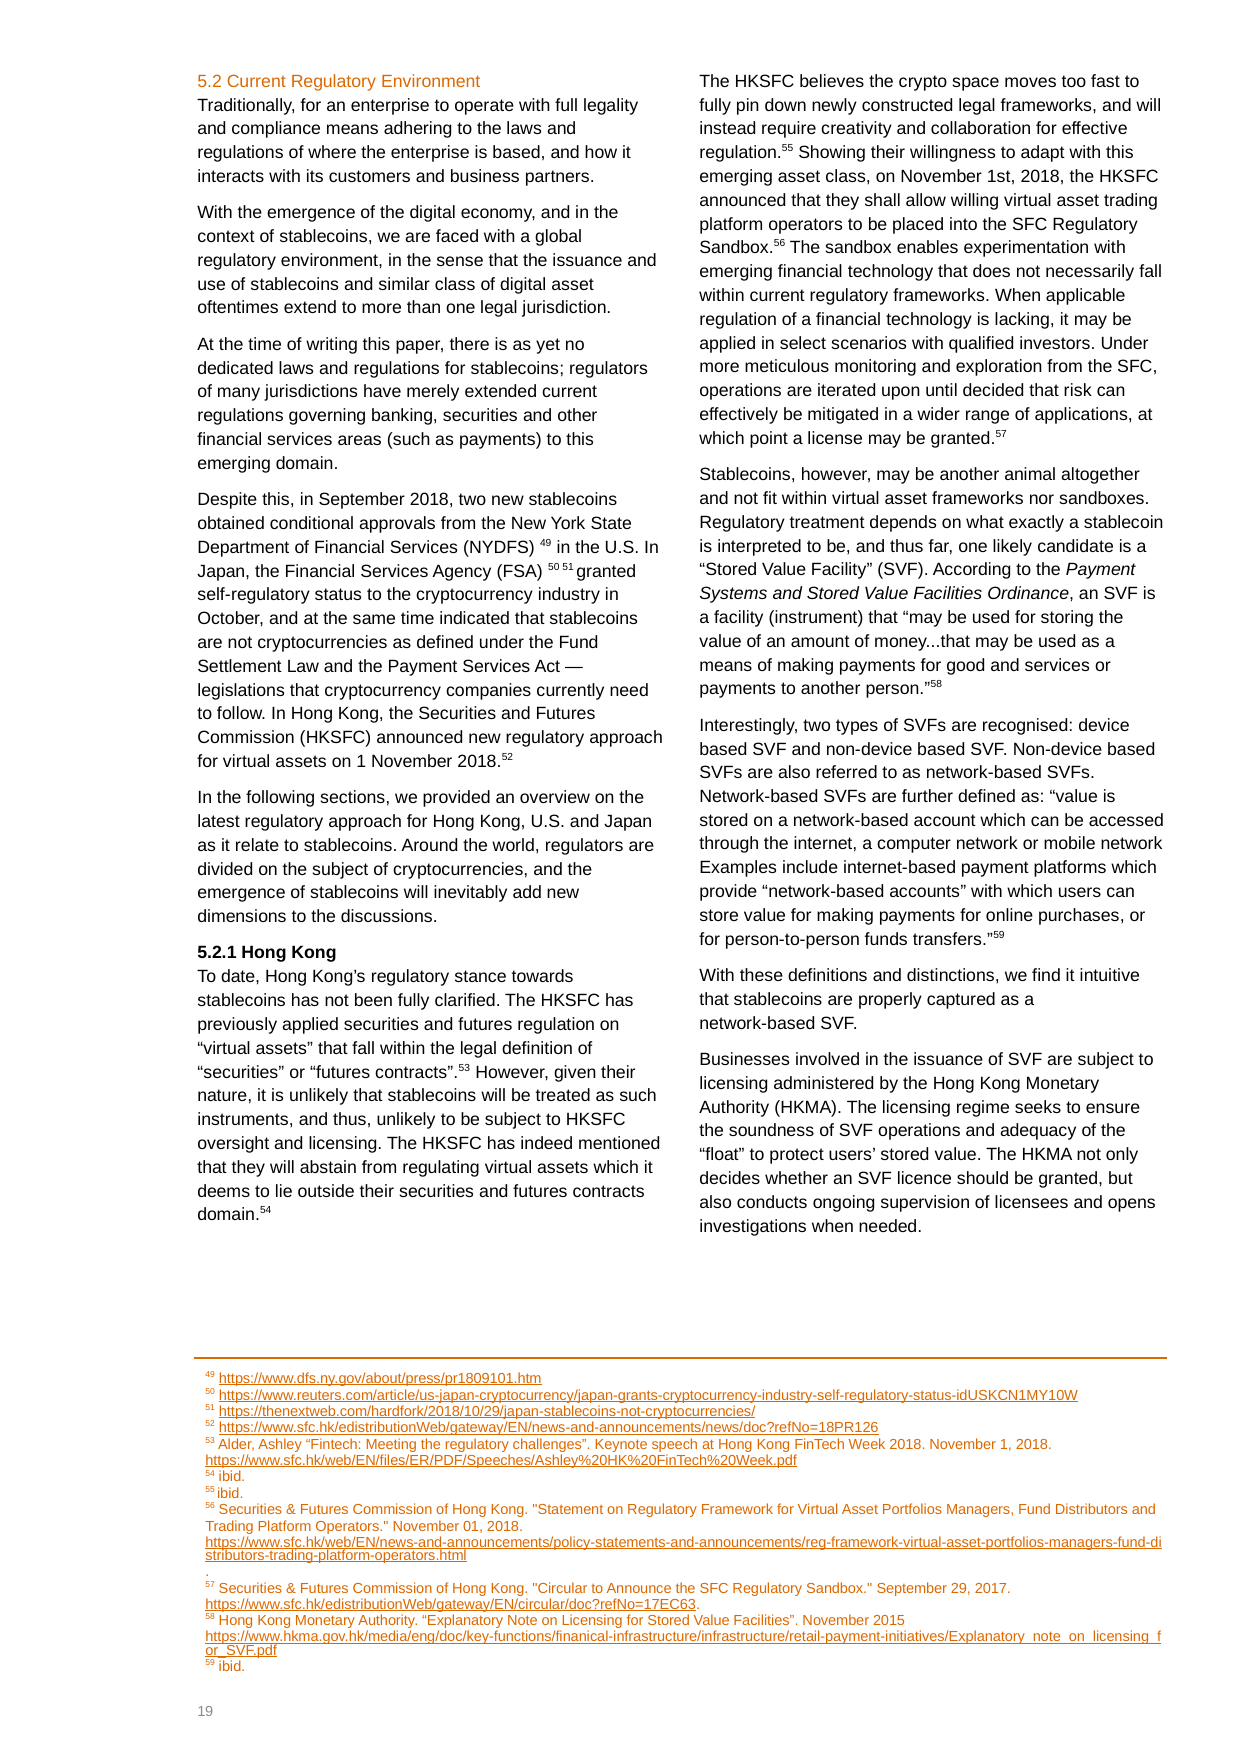

5.2 Current Regulatory Environment
Traditionally, for an enterprise to operate with full legality and compliance means adhering to the laws and regulations of where the enterprise is based, and how it interacts with its customers and business partners.
With the emergence of the digital economy, and in the context of stablecoins, we are faced with a global regulatory environment, in the sense that the issuance and use of stablecoins and similar class of digital asset oftentimes extend to more than one legal jurisdiction.
At the time of writing this paper, there is as yet no dedicated laws and regulations for stablecoins; regulators of many jurisdictions have merely extended current regulations governing banking, securities and other financial services areas (such as payments) to this emerging domain.
Despite this, in September 2018, two new stablecoins obtained conditional approvals from the New York State Department of Financial Services (NYDFS) 49 in the U.S. In Japan, the Financial Services Agency (FSA) 50 51 granted self-regulatory status to the cryptocurrency industry in October, and at the same time indicated that stablecoins are not cryptocurrencies as defined under the Fund Settlement Law and the Payment Services Act — legislations that cryptocurrency companies currently need to follow. In Hong Kong, the Securities and Futures Commission (HKSFC) announced new regulatory approach for virtual assets on 1 November 2018.52
In the following sections, we provided an overview on the latest regulatory approach for Hong Kong, U.S. and Japan as it relate to stablecoins. Around the world, regulators are divided on the subject of cryptocurrencies, and the emergence of stablecoins will inevitably add new dimensions to the discussions.
5.2.1 Hong Kong
To date, Hong Kong’s regulatory stance towards stablecoins has not been fully clarified. The HKSFC has previously applied securities and futures regulation on “virtual assets” that fall within the legal definition of “securities” or “futures contracts”.53 However, given their nature, it is unlikely that stablecoins will be treated as such instruments, and thus, unlikely to be subject to HKSFC oversight and licensing. The HKSFC has indeed mentioned that they will abstain from regulating virtual assets which it deems to lie outside their securities and futures contracts domain.54
The HKSFC believes the crypto space moves too fast to fully pin down newly constructed legal frameworks, and will instead require creativity and collaboration for effective regulation.55 Showing their willingness to adapt with this emerging asset class, on November 1st, 2018, the HKSFC announced that they shall allow willing virtual asset trading platform operators to be placed into the SFC Regulatory Sandbox.56 The sandbox enables experimentation with emerging financial technology that does not necessarily fall within current regulatory frameworks. When applicable regulation of a financial technology is lacking, it may be applied in select scenarios with qualified investors. Under more meticulous monitoring and exploration from the SFC, operations are iterated upon until decided that risk can effectively be mitigated in a wider range of applications, at which point a license may be granted.57
Stablecoins, however, may be another animal altogether and not fit within virtual asset frameworks nor sandboxes. Regulatory treatment depends on what exactly a stablecoin is interpreted to be, and thus far, one likely candidate is a “Stored Value Facility” (SVF). According to the Payment Systems and Stored Value Facilities Ordinance, an SVF is a facility (instrument) that “may be used for storing the value of an amount of money...that may be used as a means of making payments for good and services or payments to another person.”58
Interestingly, two types of SVFs are recognised: device based SVF and non-device based SVF. Non-device based SVFs are also referred to as network-based SVFs. Network-based SVFs are further defined as: “value is stored on a network-based account which can be accessed through the internet, a computer network or mobile network Examples include internet-based payment platforms which provide “network-based accounts” with which users can store value for making payments for online purchases, or for person-to-person funds transfers.”59
With these definitions and distinctions, we find it intuitive that stablecoins are properly captured as a
network-based SVF.
Businesses involved in the issuance of SVF are subject to licensing administered by the Hong Kong Monetary Authority (HKMA). The licensing regime seeks to ensure the soundness of SVF operations and adequacy of the “float” to protect users’ stored value. The HKMA not only decides whether an SVF licence should be granted, but also conducts ongoing supervision of licensees and opens investigations when needed.
| 49 https://www.dfs.ny.gov/about/press/pr1809101.htm 50 https://www.reuters.com/article/us-japan-cryptocurrency/japan-grants-cryptocurrency-industry-self-regulatory-status-idUSKCN1MY10W 51 https://thenextweb.com/hardfork/2018/10/29/japan-stablecoins-not-cryptocurrencies/ 52 https://www.sfc.hk/edistributionWeb/gateway/EN/news-and-announcements/news/doc?refNo=18PR126 53 Alder, Ashley “Fintech: Meeting the regulatory challenges”. Keynote speech at Hong Kong FinTech Week 2018. November 1, 2018. https://www.sfc.hk/web/EN/files/ER/PDF/Speeches/Ashley%20HK%20FinTech%20Week.pdf 54 ibid. 55 ibid. 56 Securities & Futures Commission of Hong Kong. "Statement on Regulatory Framework for Virtual Asset Portfolios Managers, Fund Distributors and Trading Platform Operators." November 01, 2018. https://www.sfc.hk/web/EN/news-and-announcements/policy-statements-and-announcements/reg-framework-virtual-asset-portfolios-managers-fund-distributors-trading-platform-operators.html. 57 Securities & Futures Commission of Hong Kong. "Circular to Announce the SFC Regulatory Sandbox." September 29, 2017. https://www.sfc.hk/edistributionWeb/gateway/EN/circular/doc?refNo=17EC63. 58 Hong Kong Monetary Authority. “Explanatory Note on Licensing for Stored Value Facilities”. November 2015 https://www.hkma.gov.hk/media/eng/doc/key-functions/finanical-infrastructure/infrastructure/retail-payment-initiatives/Explanatory\_note\_on\_licensing\_for\_SVF.pdf 59 ibid. |
| --- |
19